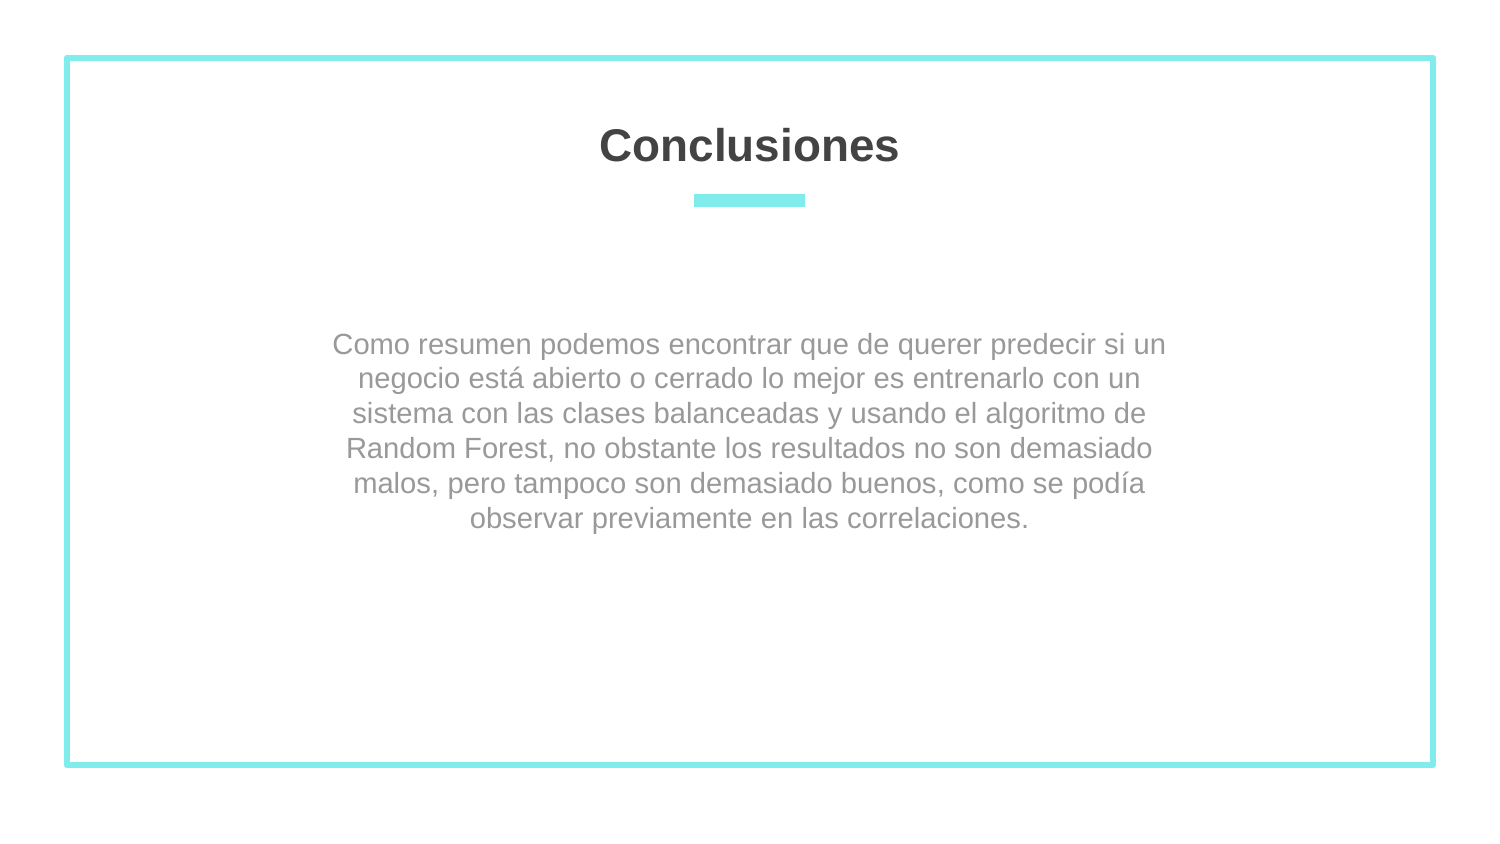

# Conclusiones
Como resumen podemos encontrar que de querer predecir si un negocio está abierto o cerrado lo mejor es entrenarlo con un sistema con las clases balanceadas y usando el algoritmo de Random Forest, no obstante los resultados no son demasiado malos, pero tampoco son demasiado buenos, como se podía observar previamente en las correlaciones.